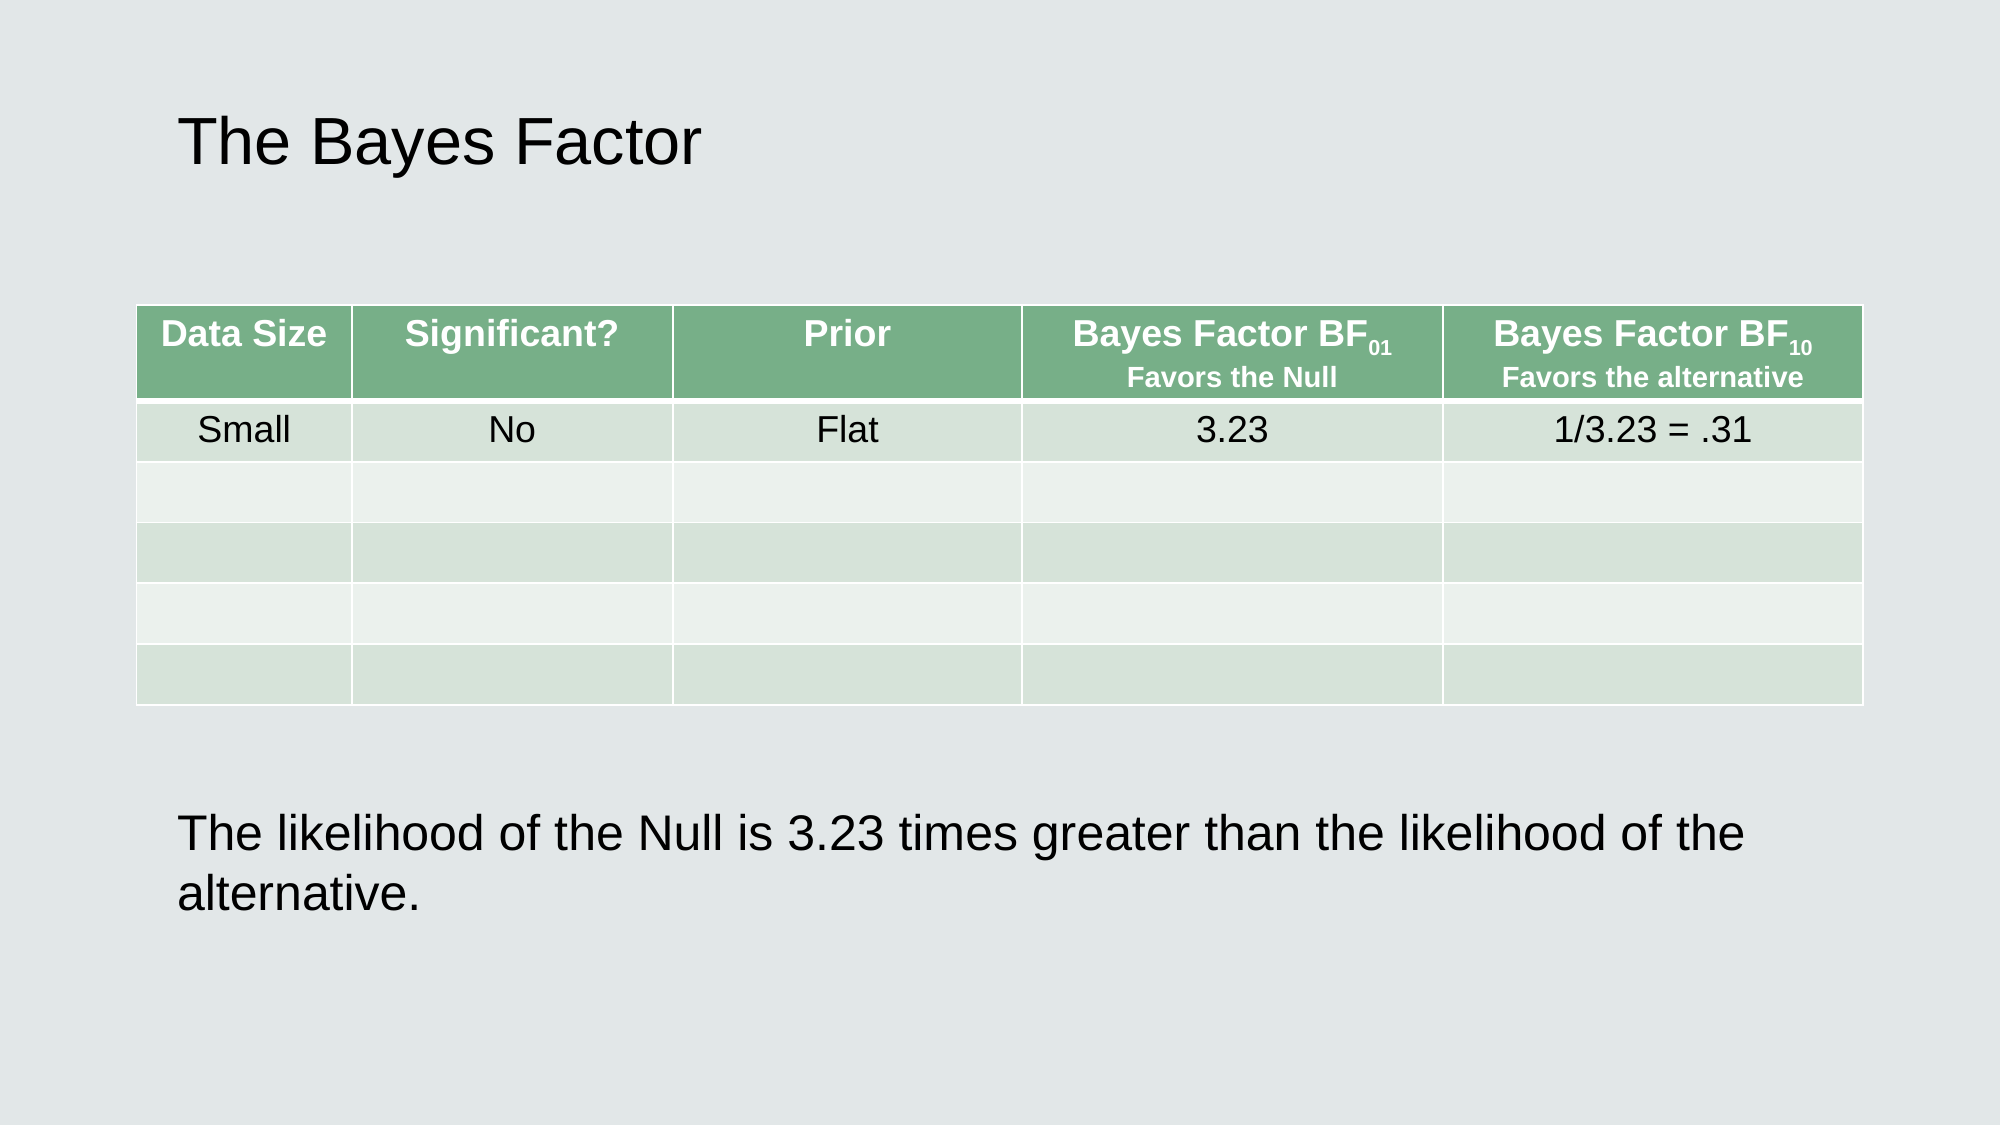

# The Bayes Factor
| Data Size | Significant? | Prior | Bayes Factor BF01 Favors the Null | Bayes Factor BF10 Favors the alternative |
| --- | --- | --- | --- | --- |
| Small | No | Flat | 3.23 | 1/3.23 = .31 |
|  |  |  |  |  |
|  |  |  |  |  |
|  |  |  |  |  |
|  |  |  |  |  |
The likelihood of the Null is 3.23 times greater than the likelihood of the alternative.